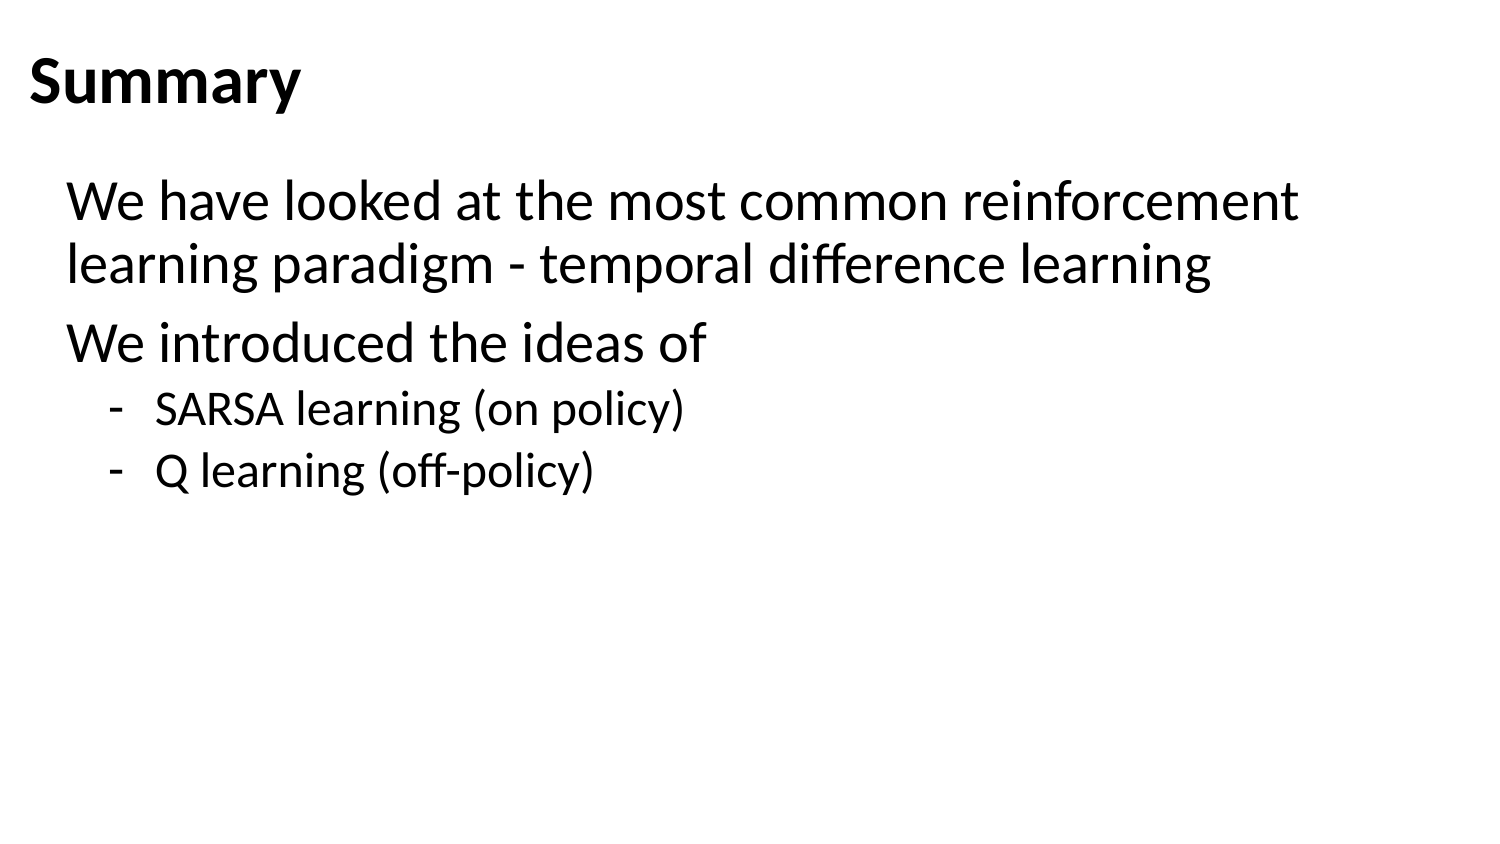

# Summary
We have looked at the most common reinforcement learning paradigm - temporal difference learning
We introduced the ideas of
SARSA learning (on policy)
Q learning (off-policy)